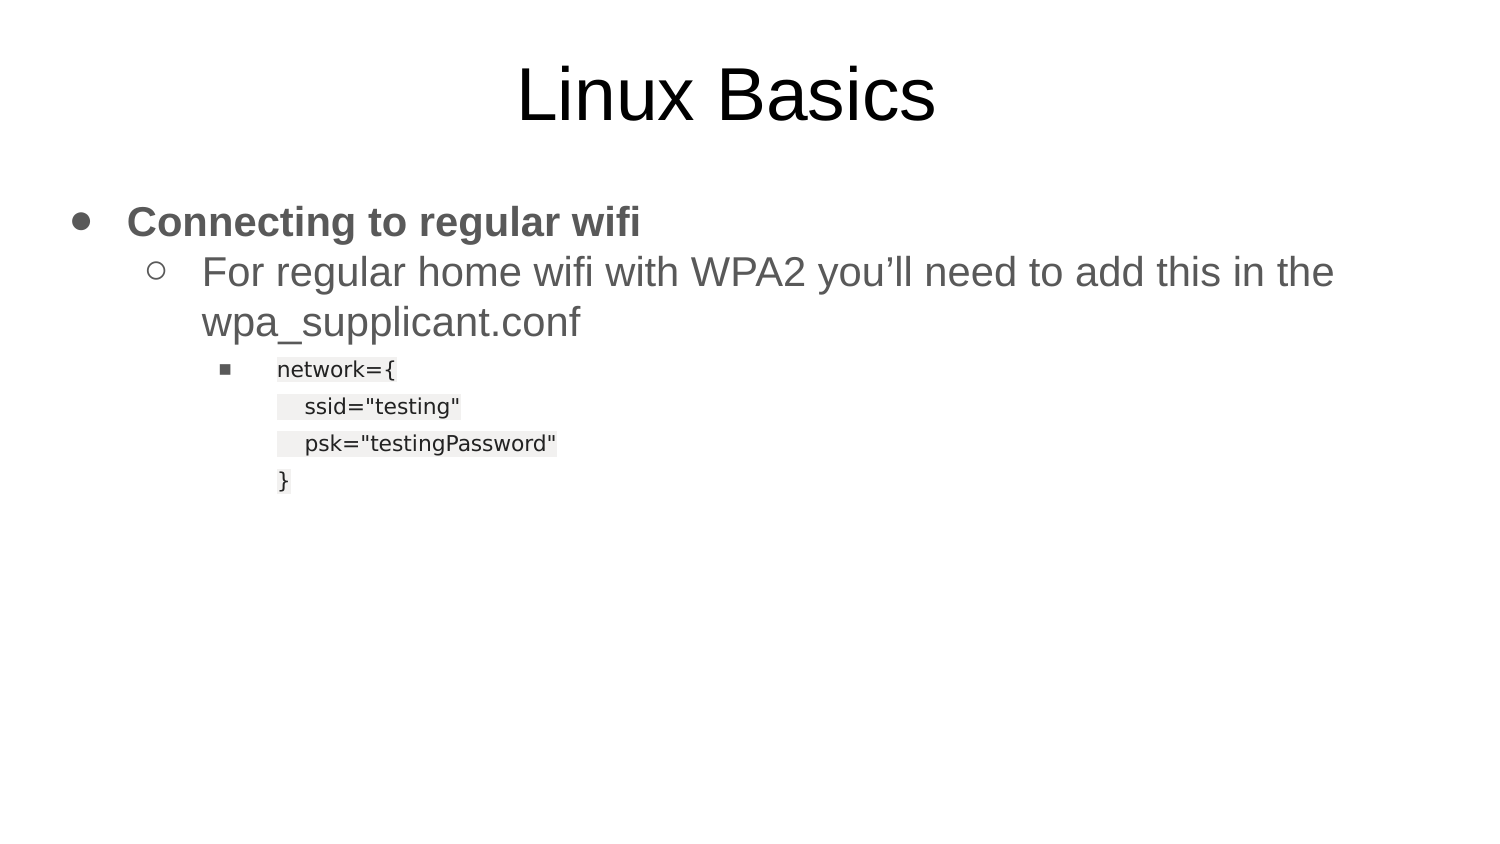

# Linux Basics
Connecting to regular wifi
For regular home wifi with WPA2 you’ll need to add this in the wpa_supplicant.conf
network={
    ssid="testing"
    psk="testingPassword"
}